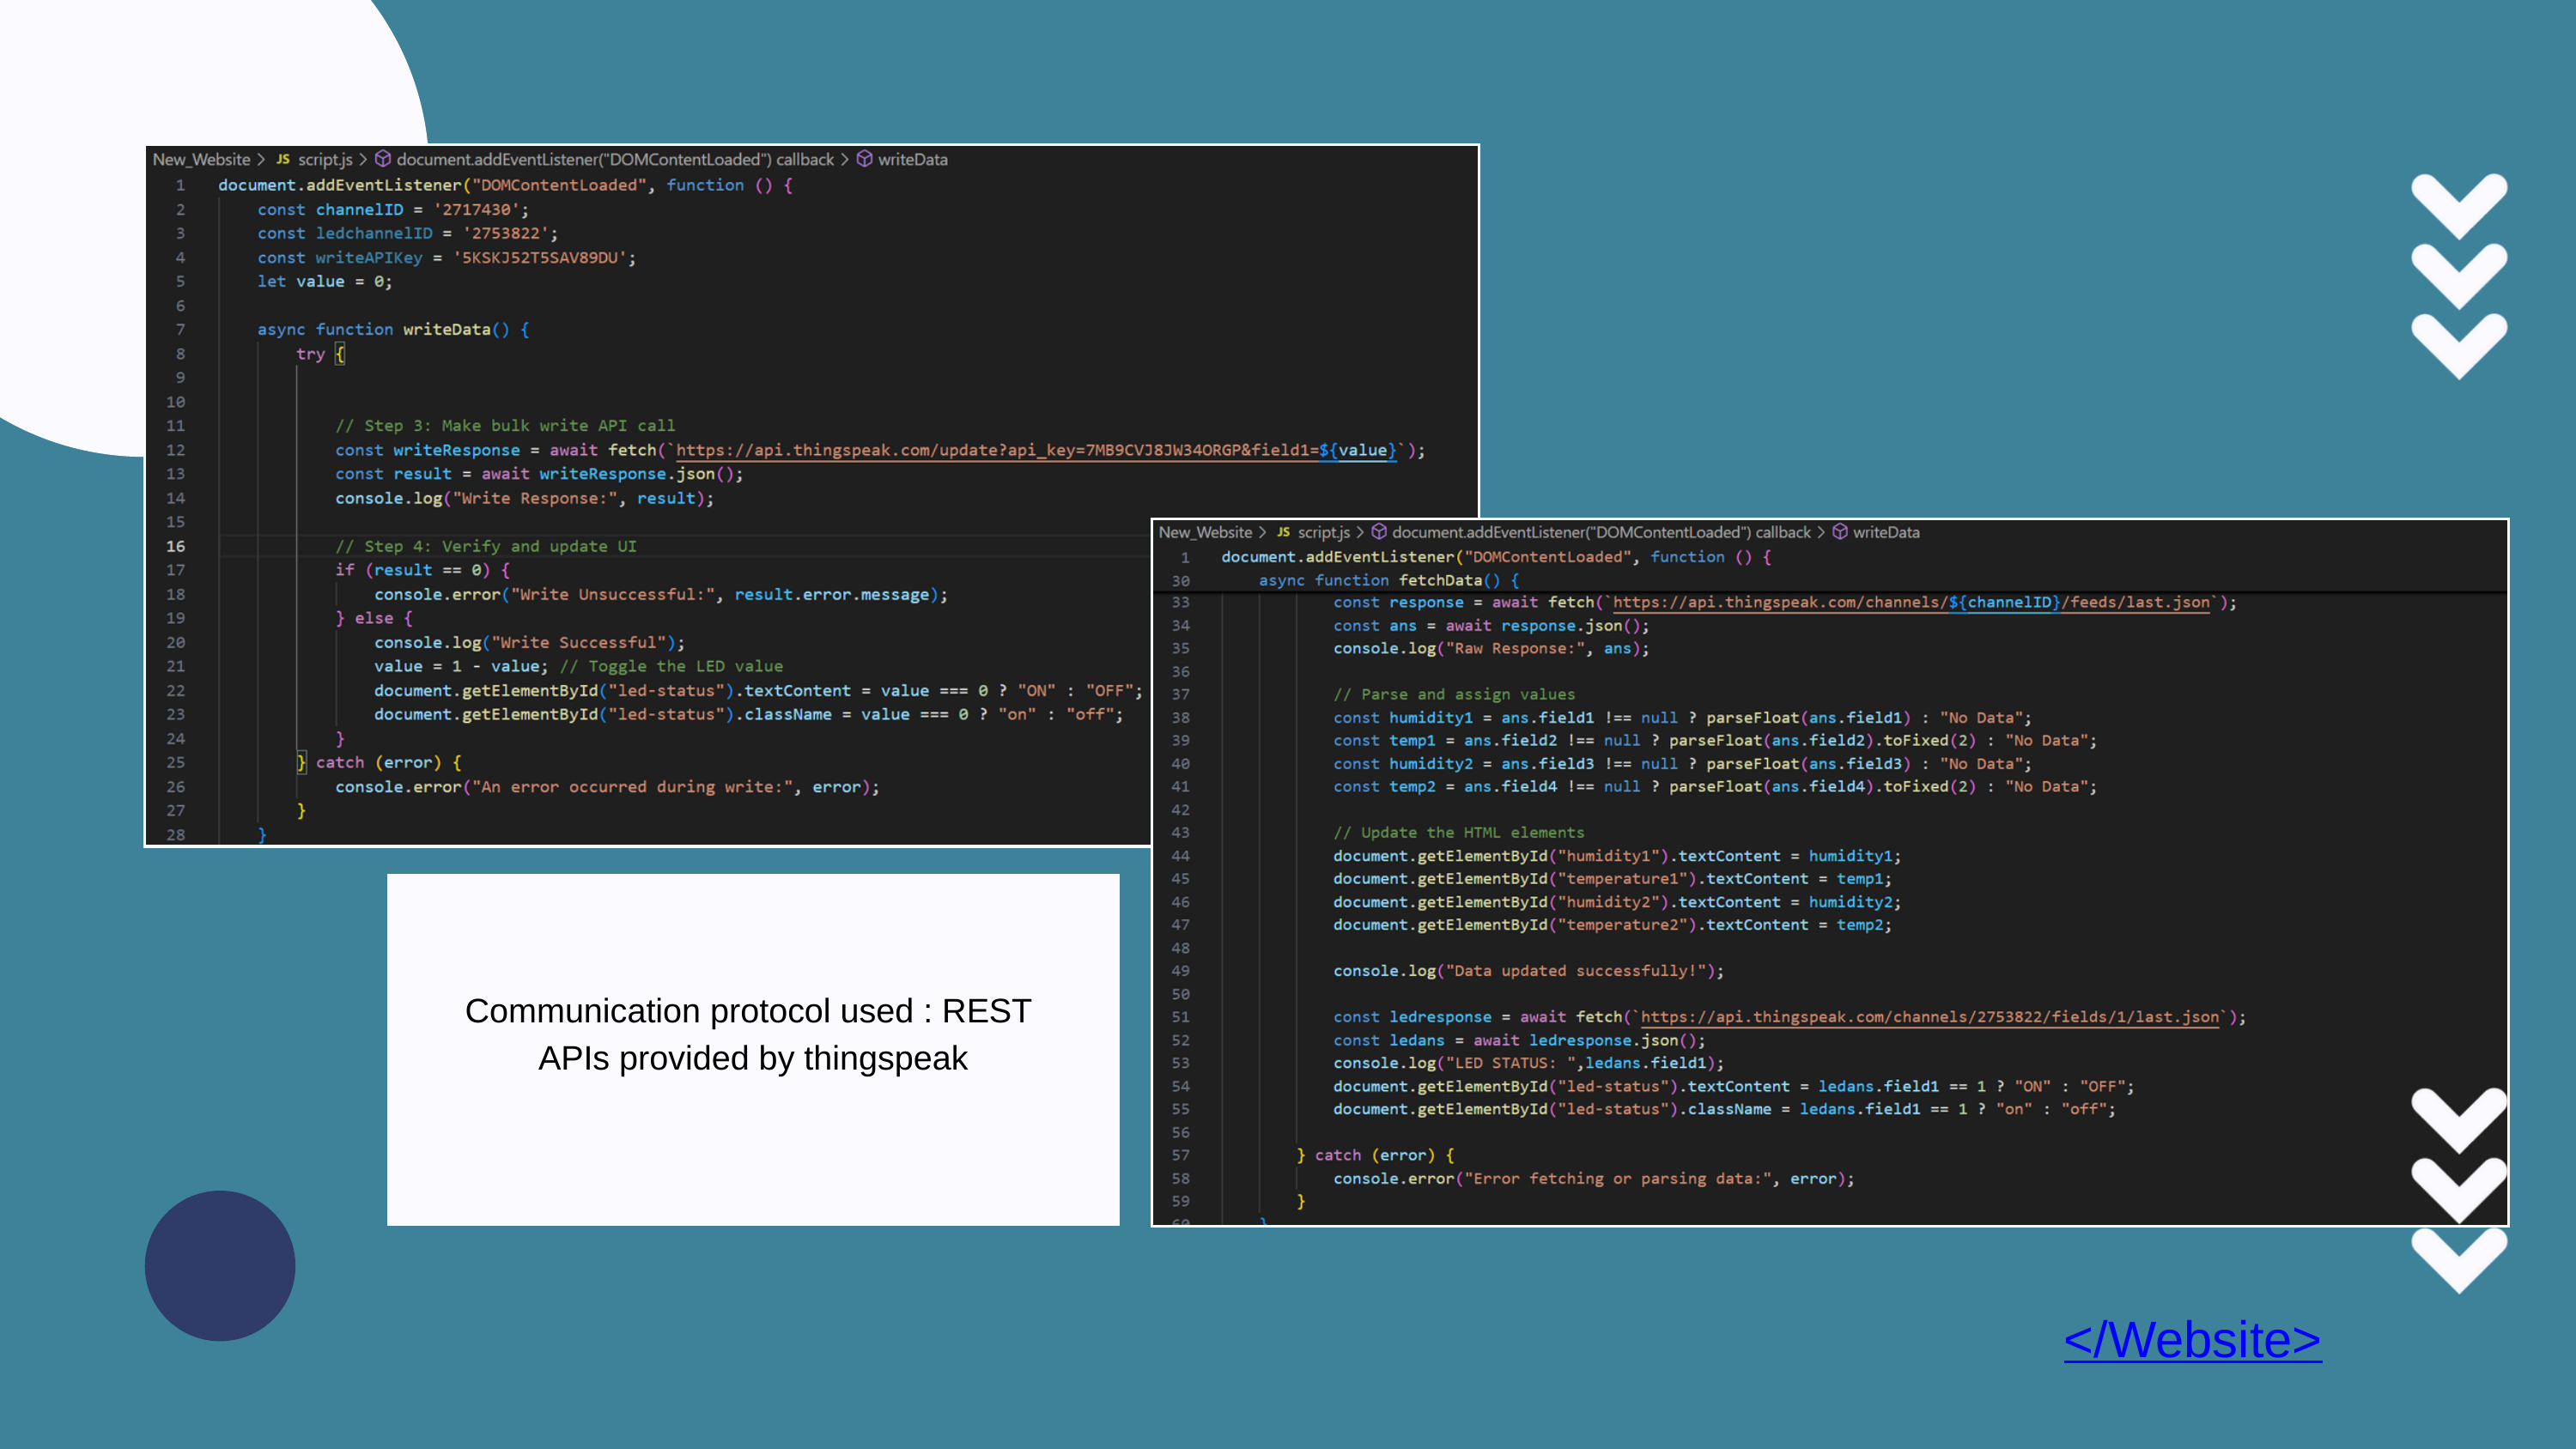

Communication protocol used : REST
APIs provided by thingspeak

</Website>